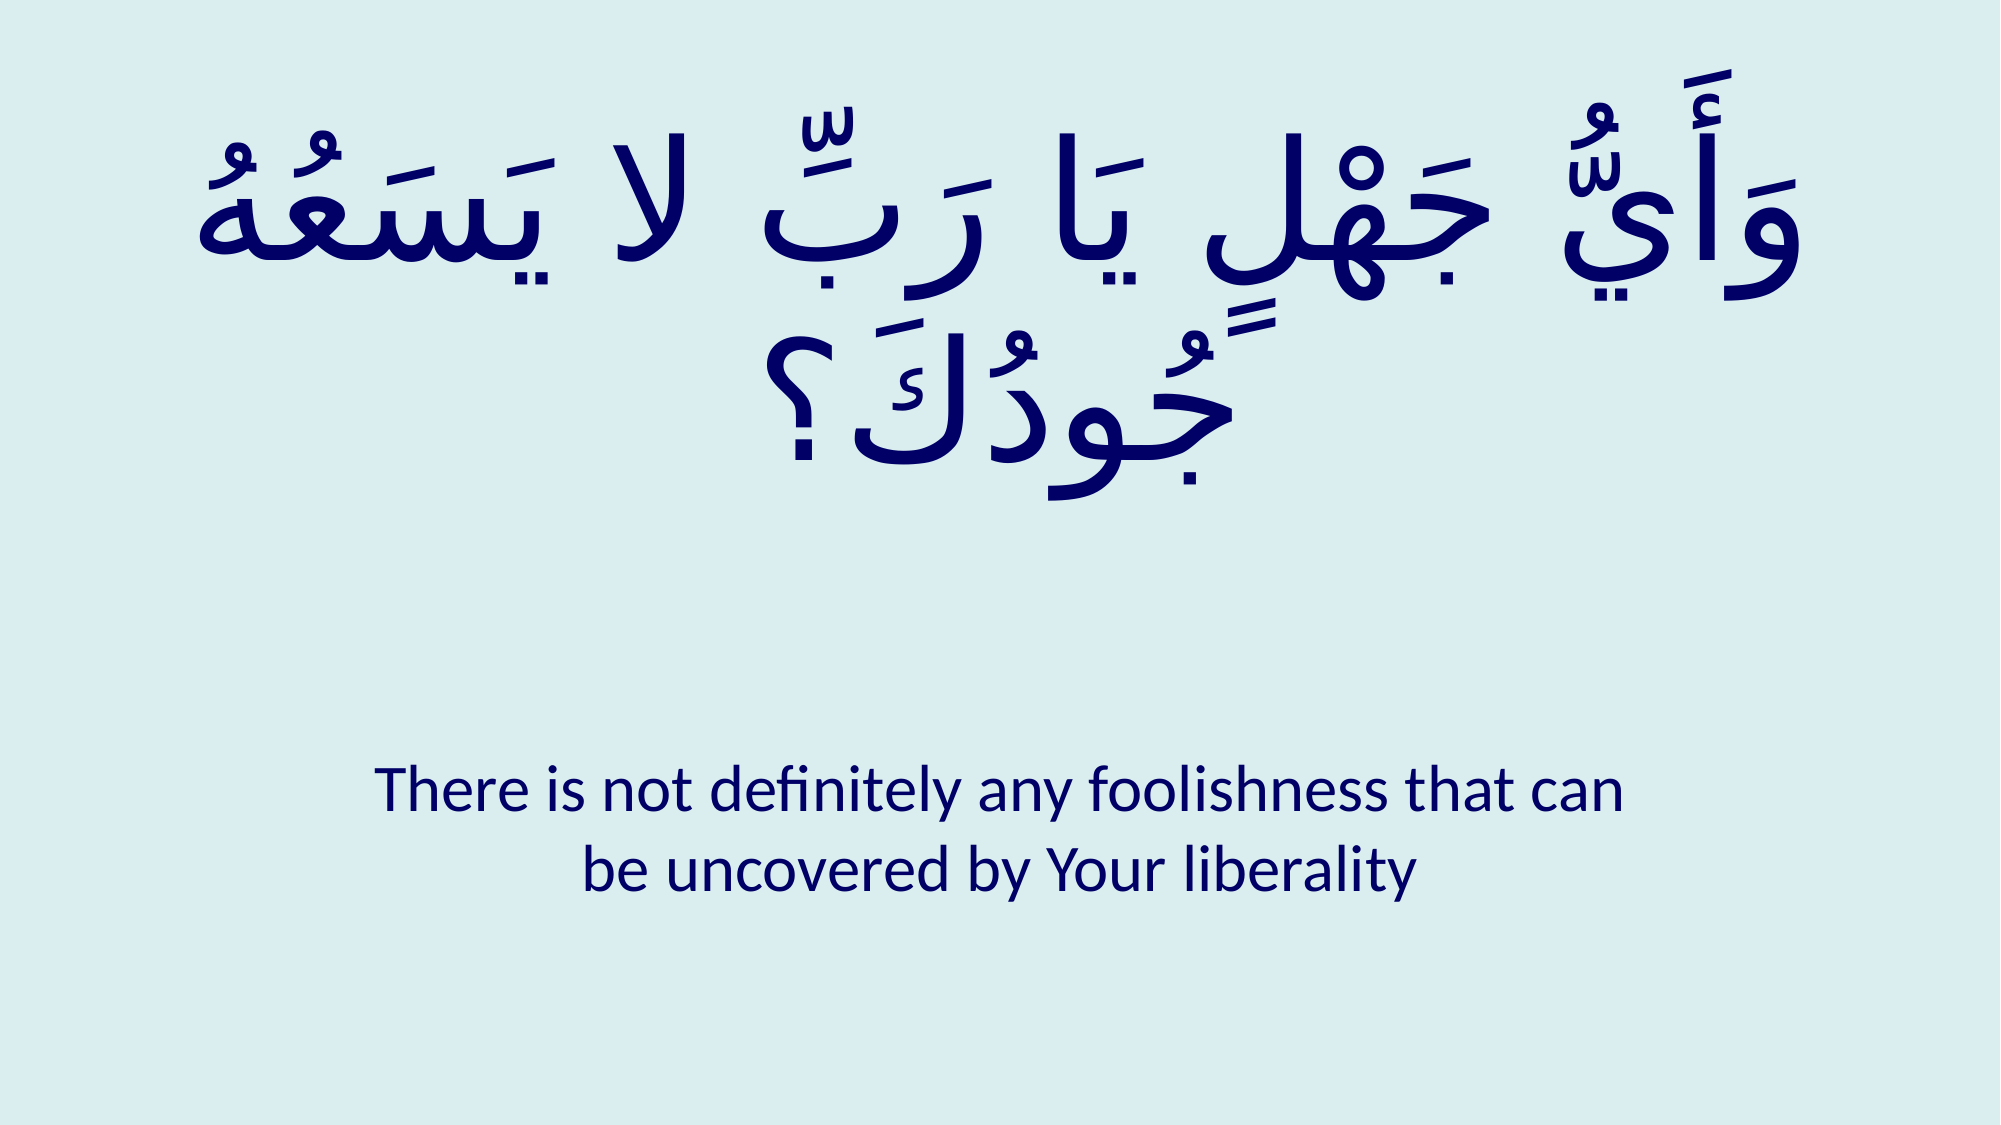

# وَأَيُّ جَهْلٍ يَا رَبِّ لا يَسَعُهُ جُودُكَ؟
There is not definitely any foolishness that can be uncovered by Your liberality